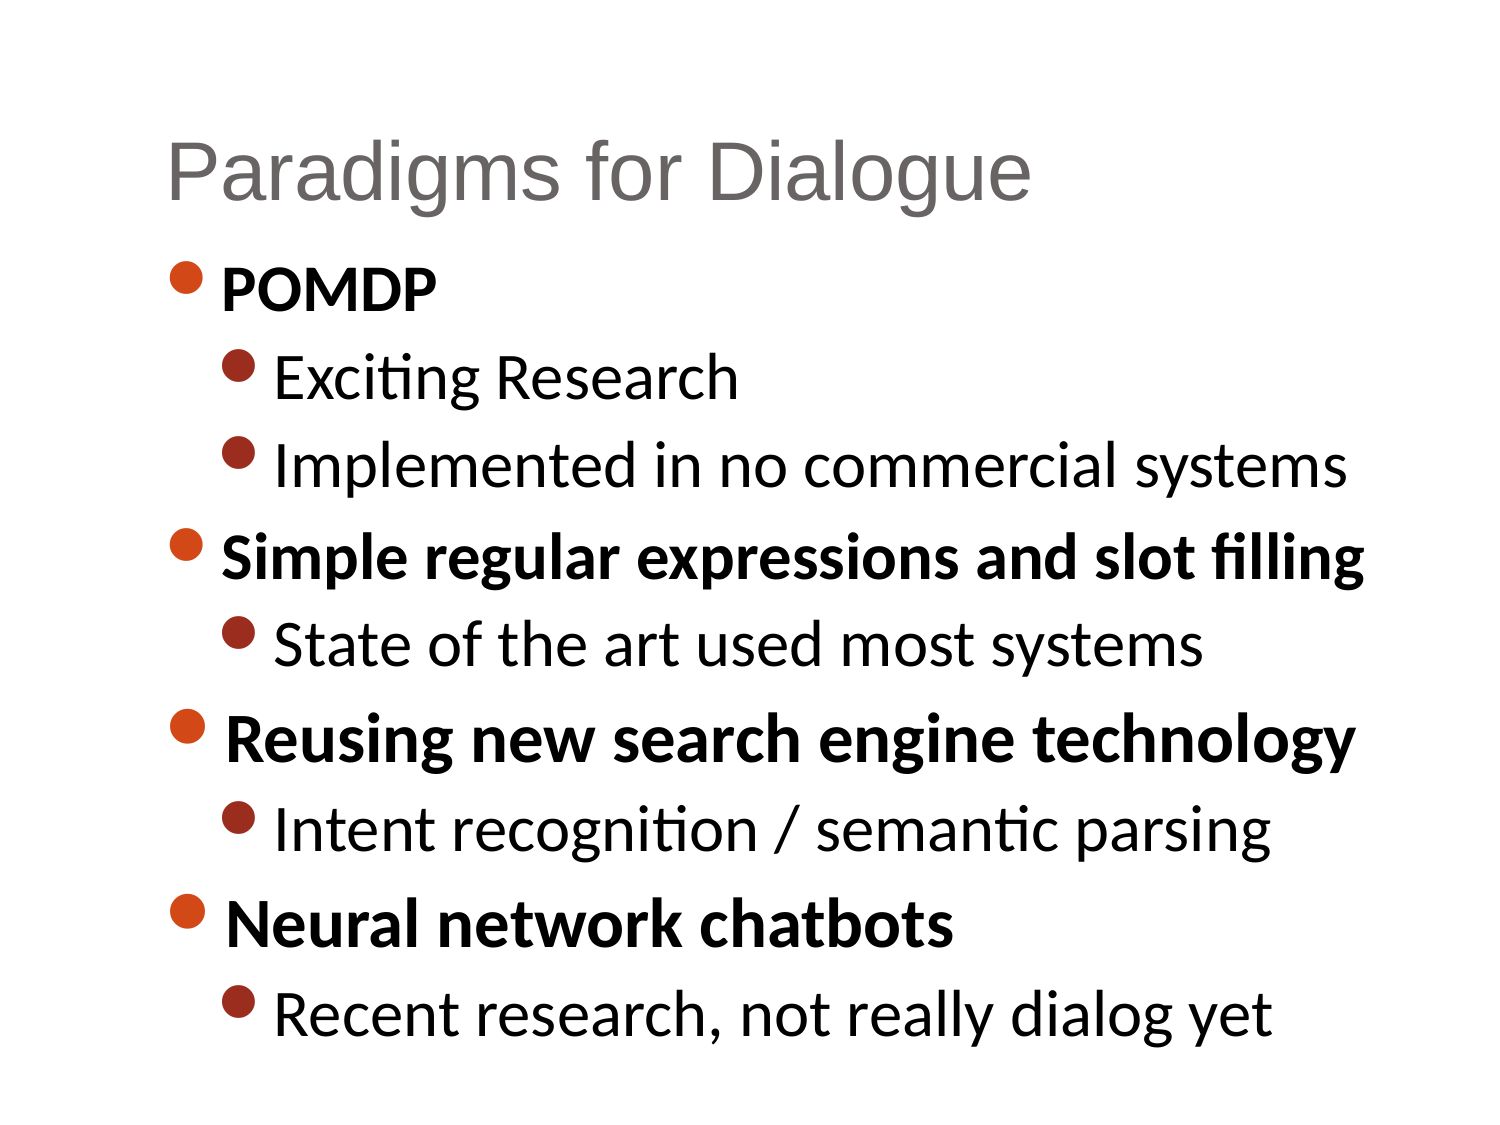

# Paradigms for Dialogue
POMDP
Exciting Research
Implemented in no commercial systems
Simple regular expressions and slot filling
State of the art used most systems
Reusing new search engine technology
Intent recognition / semantic parsing
Neural network chatbots
Recent research, not really dialog yet